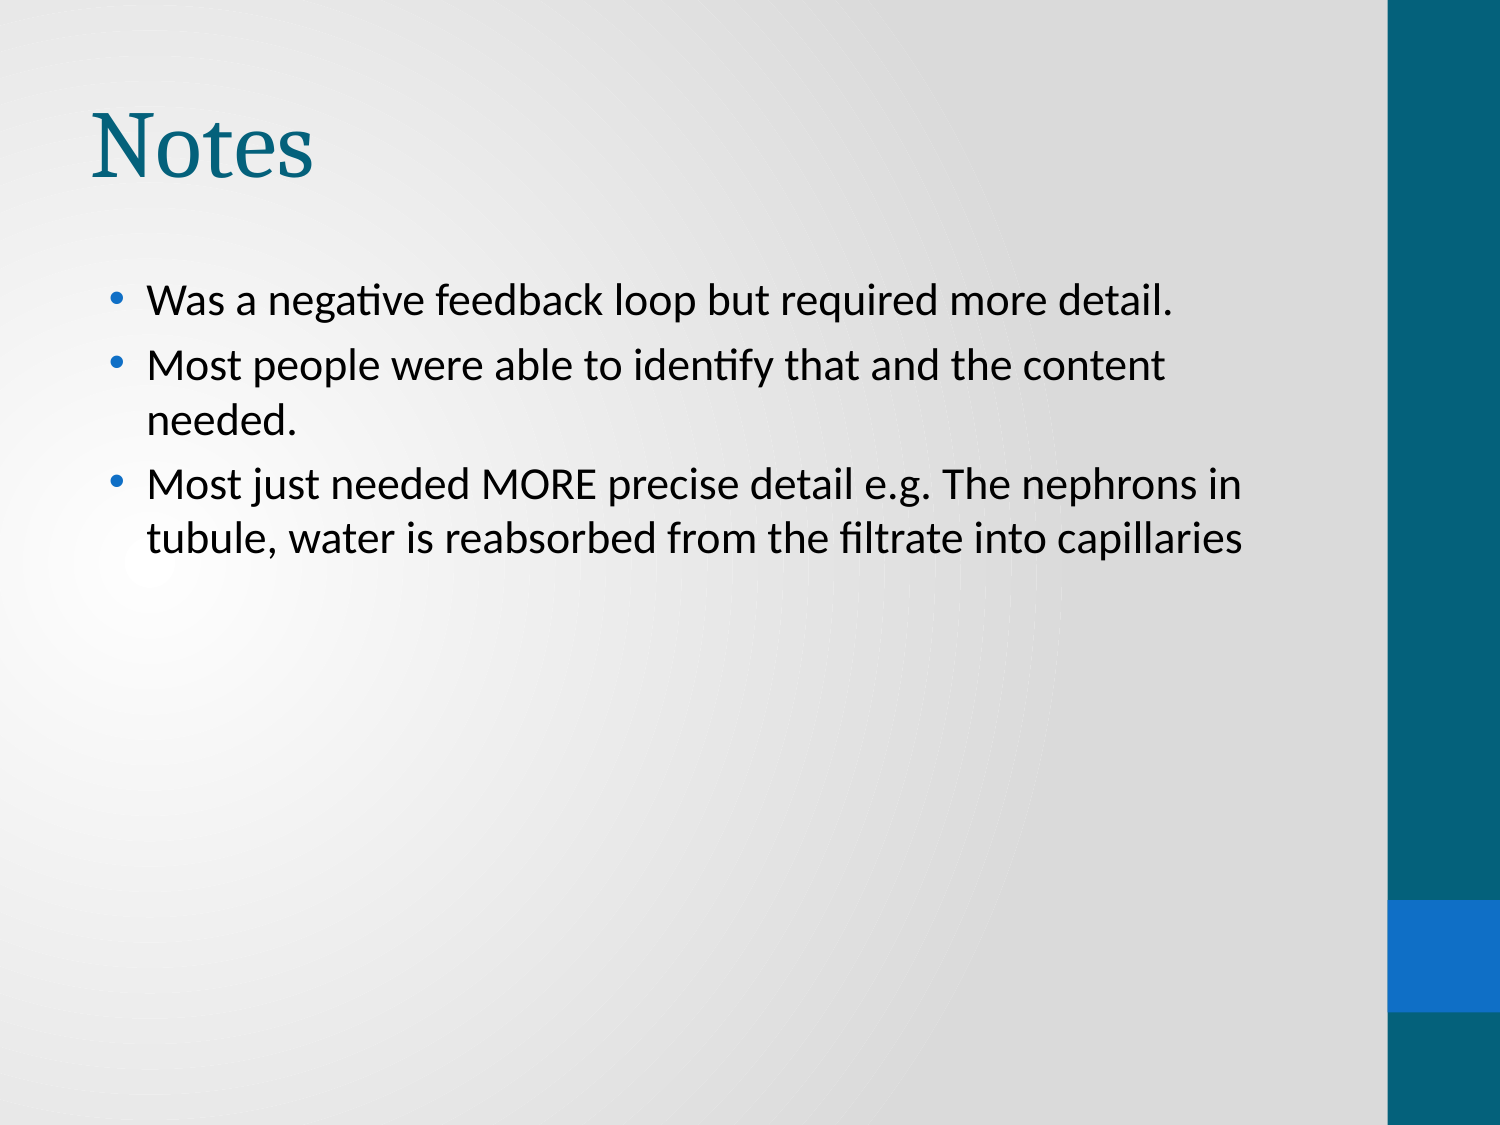

# Notes
Was a negative feedback loop but required more detail.
Most people were able to identify that and the content needed.
Most just needed MORE precise detail e.g. The nephrons in tubule, water is reabsorbed from the filtrate into capillaries